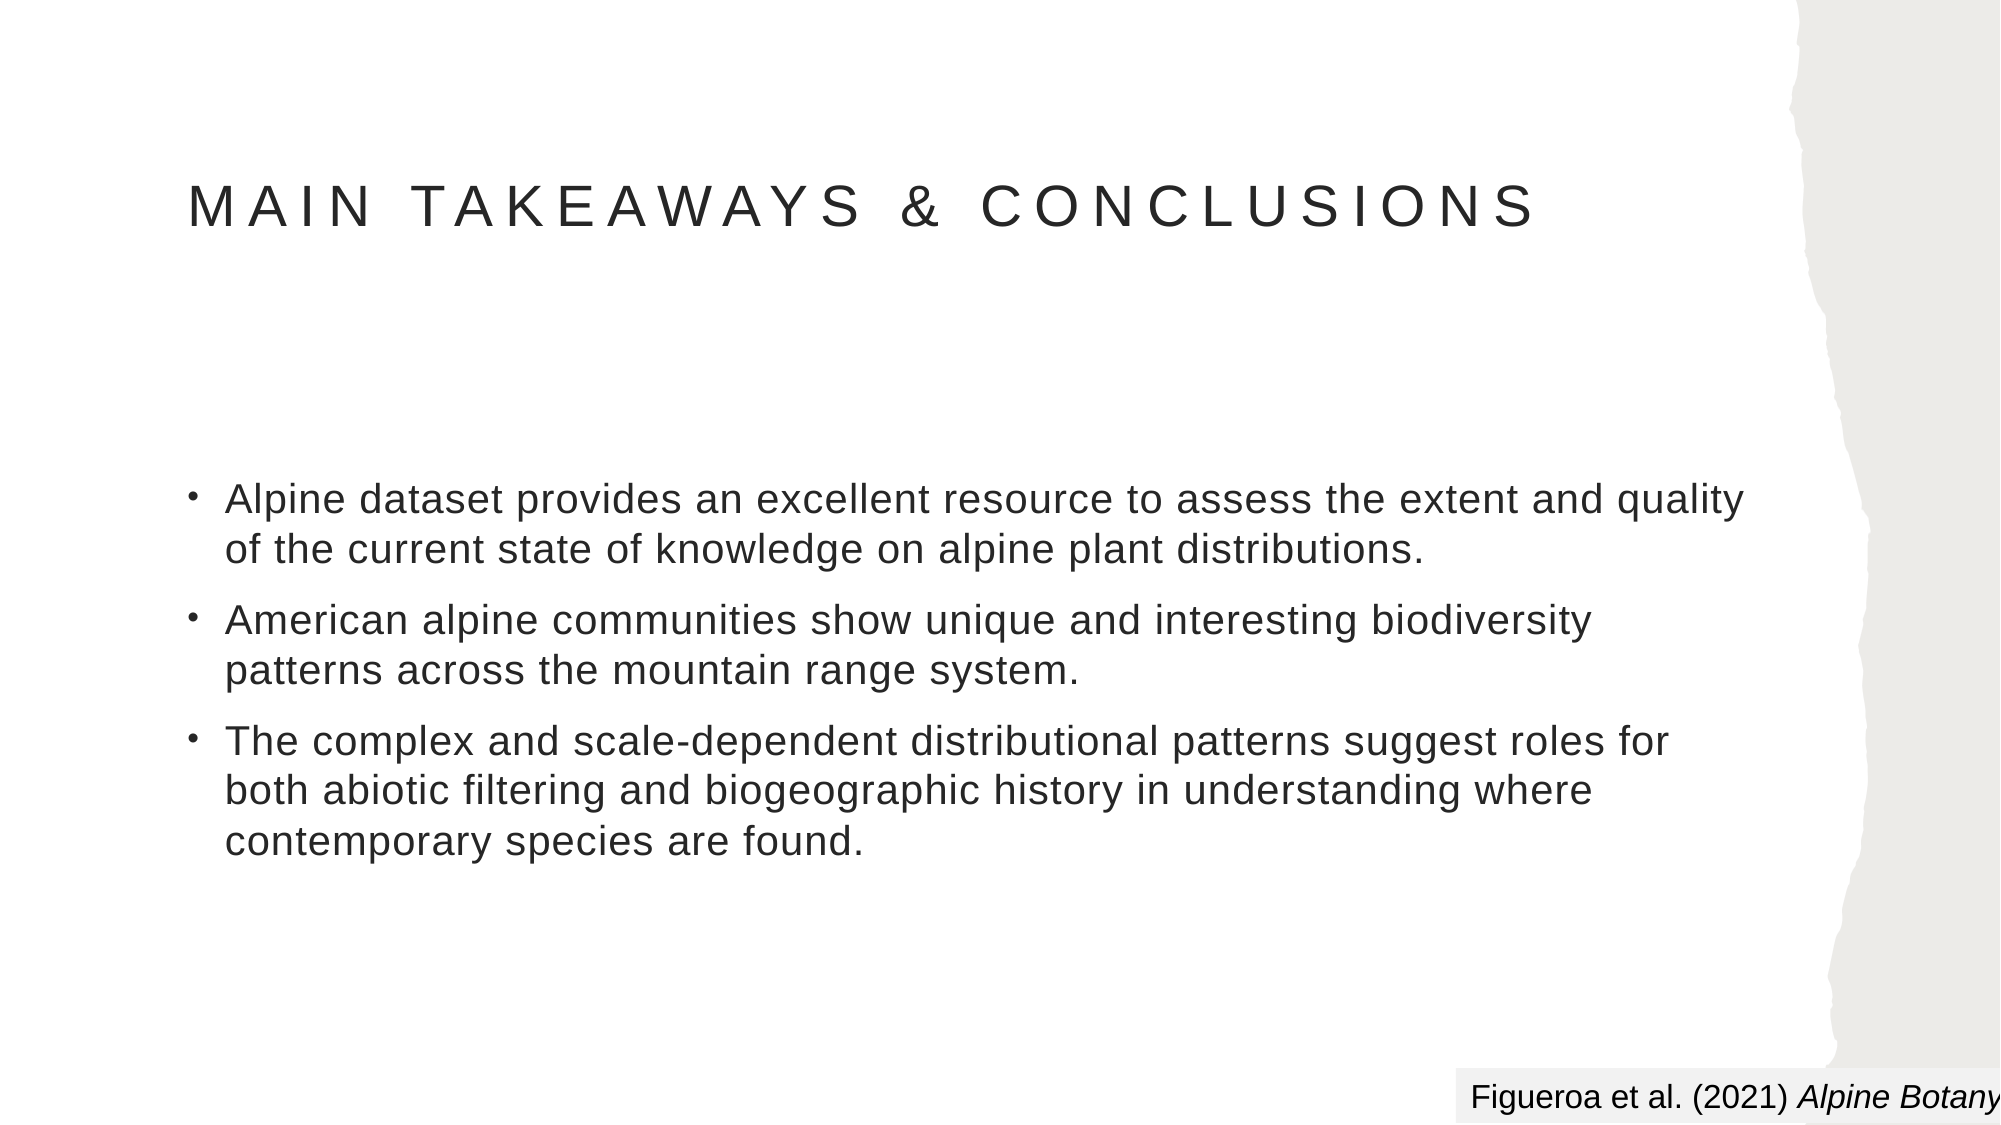

# Main Takeaways & Conclusions
Alpine dataset provides an excellent resource to assess the extent and quality of the current state of knowledge on alpine plant distributions.
American alpine communities show unique and interesting biodiversity patterns across the mountain range system.
The complex and scale-dependent distributional patterns suggest roles for both abiotic filtering and biogeographic history in understanding where contemporary species are found.
Figueroa et al. (2021) Alpine Botany